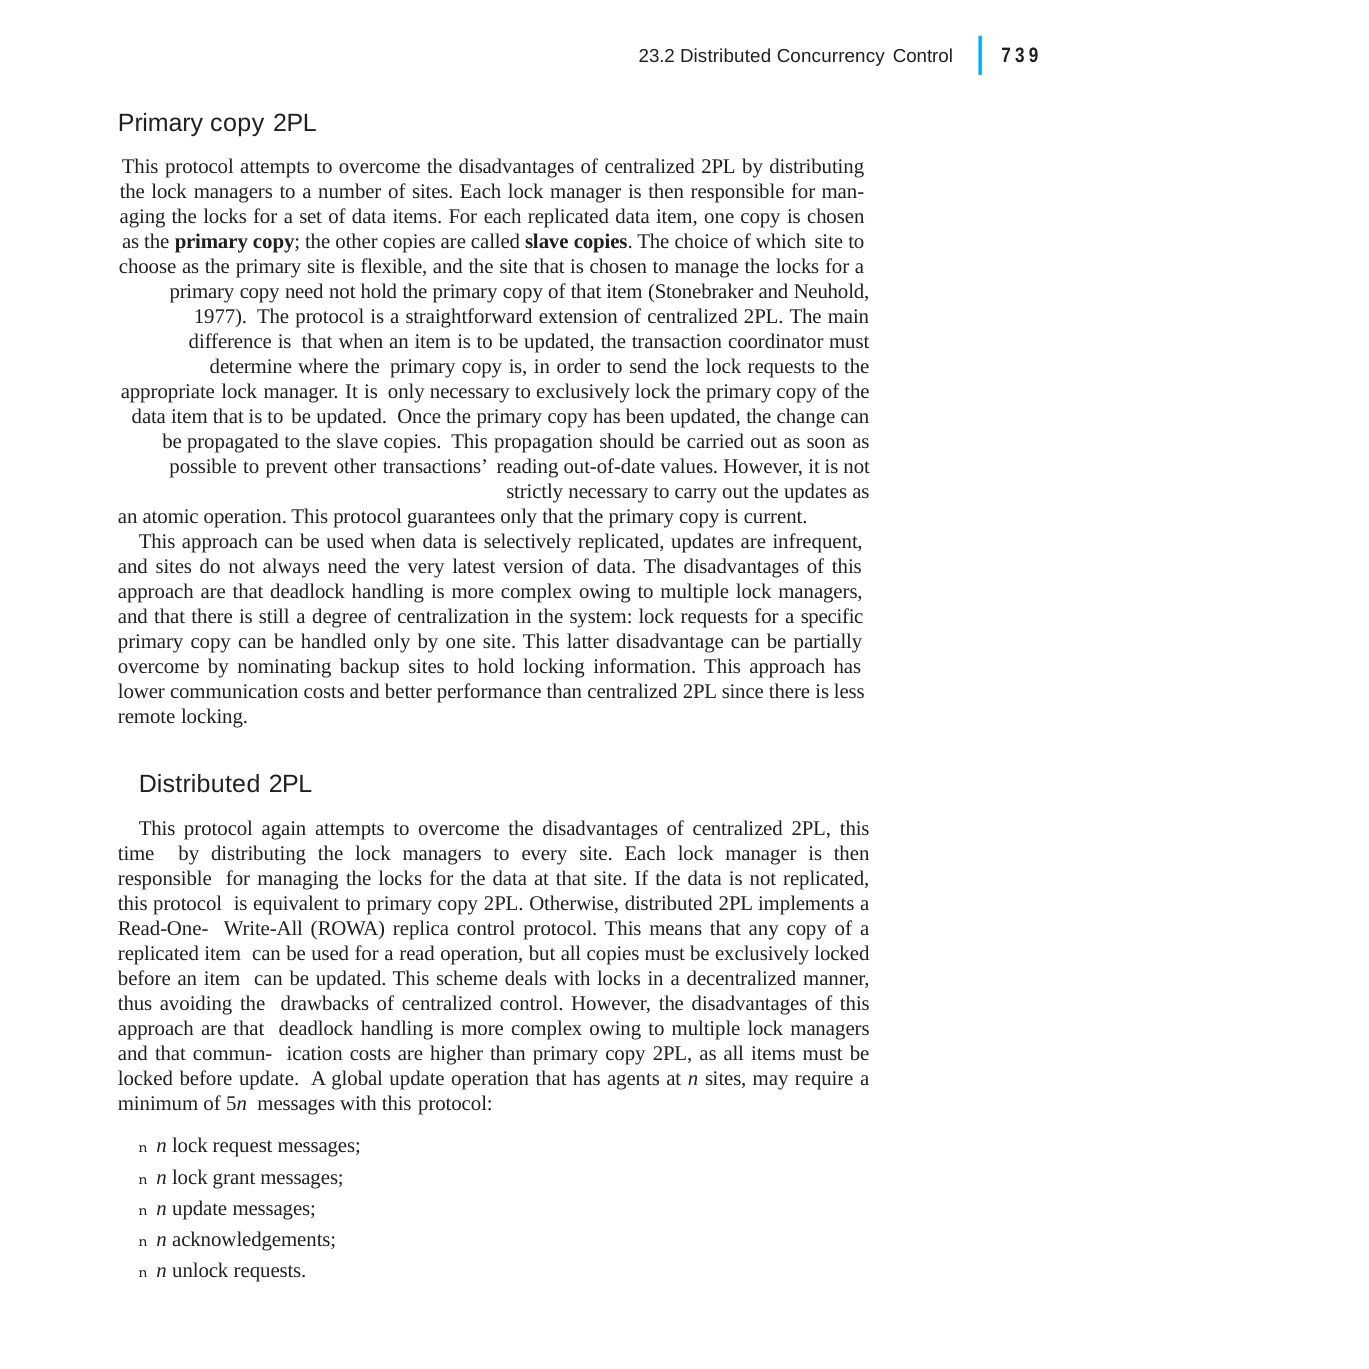

|
739
23.2 Distributed Concurrency Control
Primary copy 2PL
This protocol attempts to overcome the disadvantages of centralized 2PL by distributing  the lock managers to a number of sites. Each lock manager is then responsible for man-  aging the locks for a set of data items. For each replicated data item, one copy is chosen  as the primary copy; the other copies are called slave copies. The choice of which site to  choose as the primary site is flexible, and the site that is chosen to manage the locks for a  primary copy need not hold the primary copy of that item (Stonebraker and Neuhold, 1977).  The protocol is a straightforward extension of centralized 2PL. The main difference is  that when an item is to be updated, the transaction coordinator must determine where the  primary copy is, in order to send the lock requests to the appropriate lock manager. It is  only necessary to exclusively lock the primary copy of the data item that is to be updated.  Once the primary copy has been updated, the change can be propagated to the slave copies.  This propagation should be carried out as soon as possible to prevent other transactions’  reading out-of-date values. However, it is not strictly necessary to carry out the updates as
an atomic operation. This protocol guarantees only that the primary copy is current.
This approach can be used when data is selectively replicated, updates are infrequent,  and sites do not always need the very latest version of data. The disadvantages of this  approach are that deadlock handling is more complex owing to multiple lock managers,  and that there is still a degree of centralization in the system: lock requests for a specific  primary copy can be handled only by one site. This latter disadvantage can be partially  overcome by nominating backup sites to hold locking information. This approach has  lower communication costs and better performance than centralized 2PL since there is less  remote locking.

Distributed 2PL
This protocol again attempts to overcome the disadvantages of centralized 2PL, this time  by distributing the lock managers to every site. Each lock manager is then responsible  for managing the locks for the data at that site. If the data is not replicated, this protocol  is equivalent to primary copy 2PL. Otherwise, distributed 2PL implements a Read-One-  Write-All (ROWA) replica control protocol. This means that any copy of a replicated item  can be used for a read operation, but all copies must be exclusively locked before an item  can be updated. This scheme deals with locks in a decentralized manner, thus avoiding the  drawbacks of centralized control. However, the disadvantages of this approach are that  deadlock handling is more complex owing to multiple lock managers and that commun-  ication costs are higher than primary copy 2PL, as all items must be locked before update.  A global update operation that has agents at n sites, may require a minimum of 5n  messages with this protocol:
n n lock request messages;
n n lock grant messages;
n n update messages;
n n acknowledgements;
n n unlock requests.